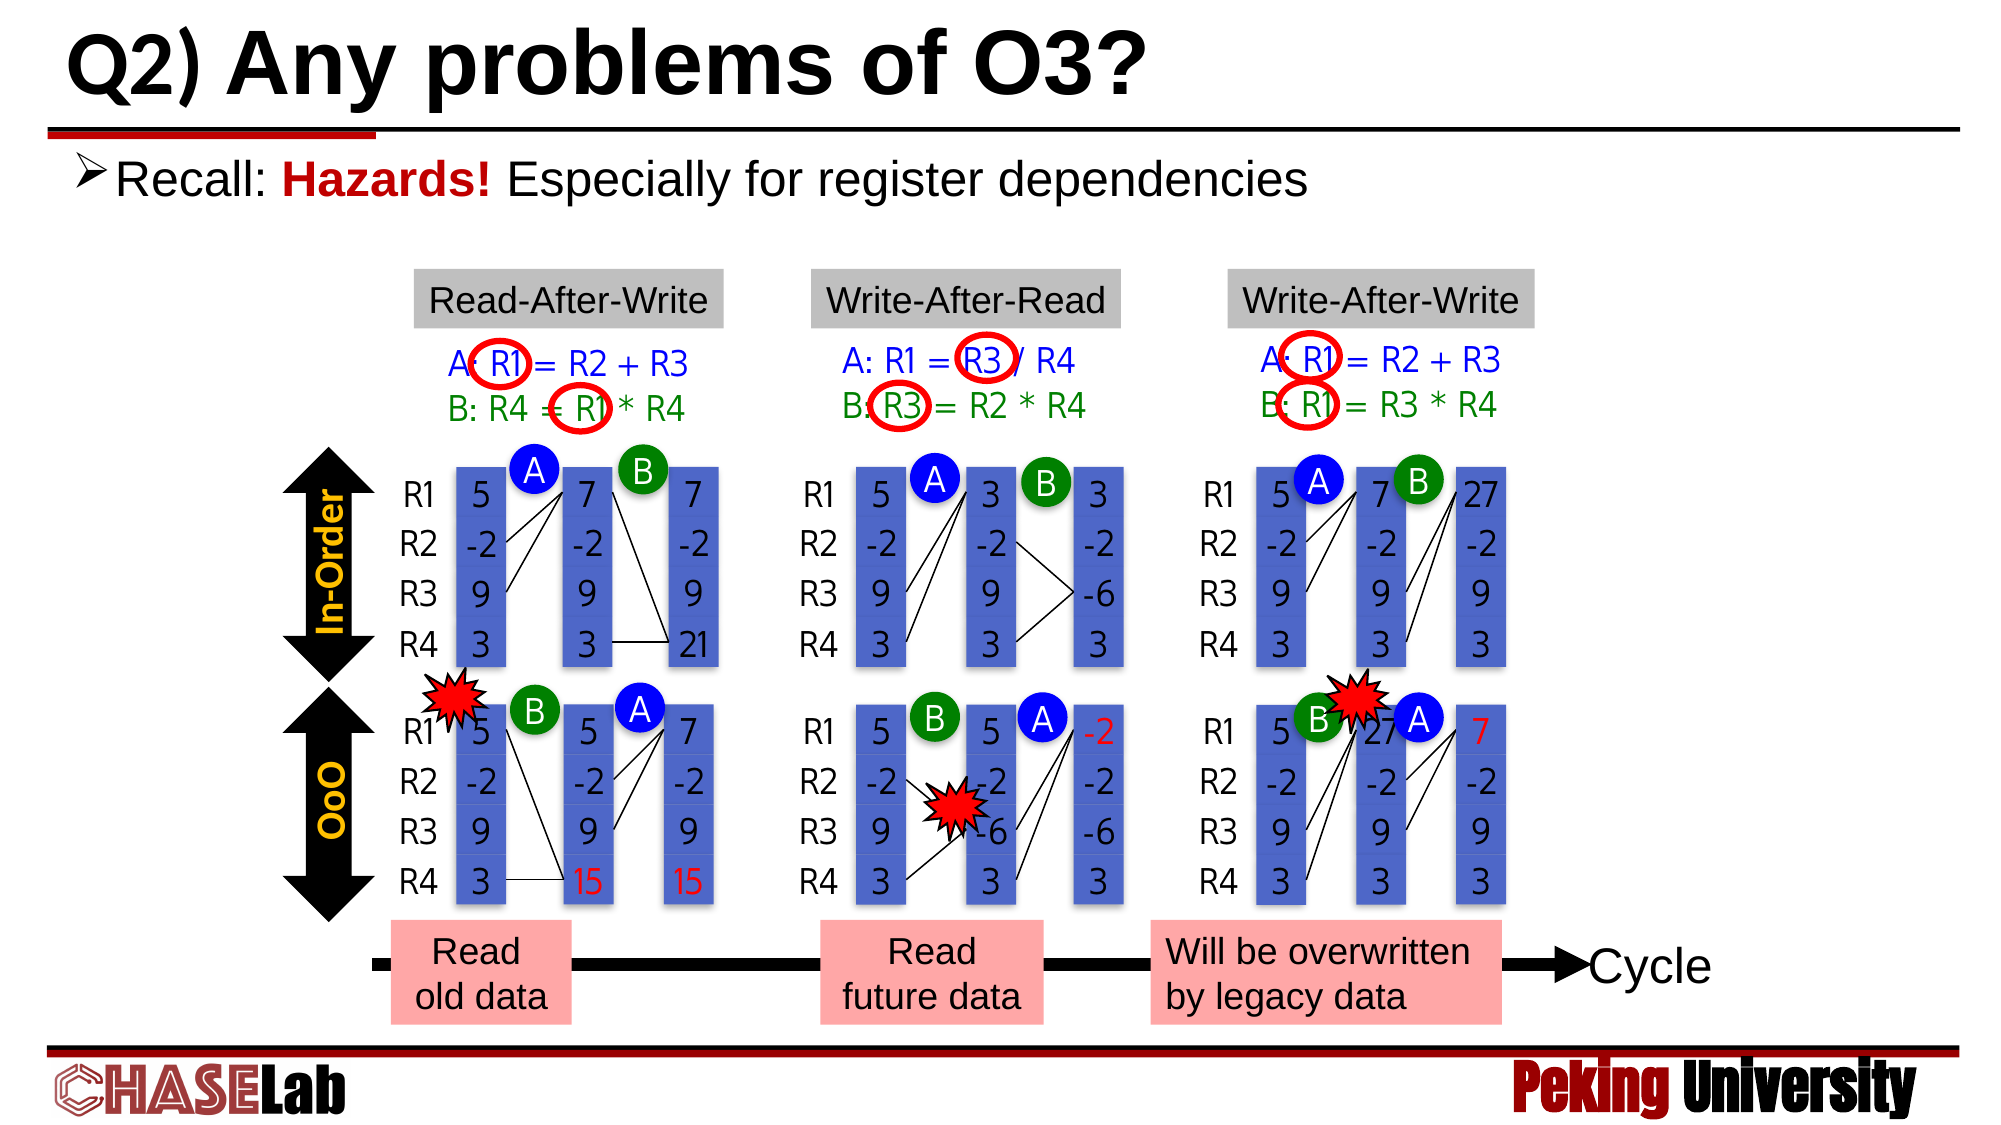

# Q2) Any problems of O3?
Recall: Hazards! Especially for register dependencies
Read-After-Write
Write-After-Read
Write-After-Write
A: R1 = R2 + R3
B: R1 = R3 * R4
A: R1 = R3 / R4
B: R3 = R2 * R4
A: R1 = R2 + R3
B: R4 = R1 * R4

A
B

In-Order
A
B
R1
5
R2
-2
R3
9
R4
3
3
3
-2
-2
9
-6
3
3
A
B
R1
5
7
27
R2
-2
-2
-2
R3
9
9
9
R4
3
3
3
7
-2
9
R1
5
R2
-2
R3
9
R4
3
7
-2
9
3
21

A
B

OoO
B
A
R1
5
5
-2
R2
-2
-2
-2
R3
-6
9
-6
R4
3
3
3
B
A
R1
7
5
27
R2
-2
-2
-2
R3
9
9
9
R4
3
3
3
R1
5
R2
-2
R3
9
R4
3
5
-2
9
7
-2
9
15

15
Read
old data
Read future data
Will be overwritten
by legacy data
Cycle